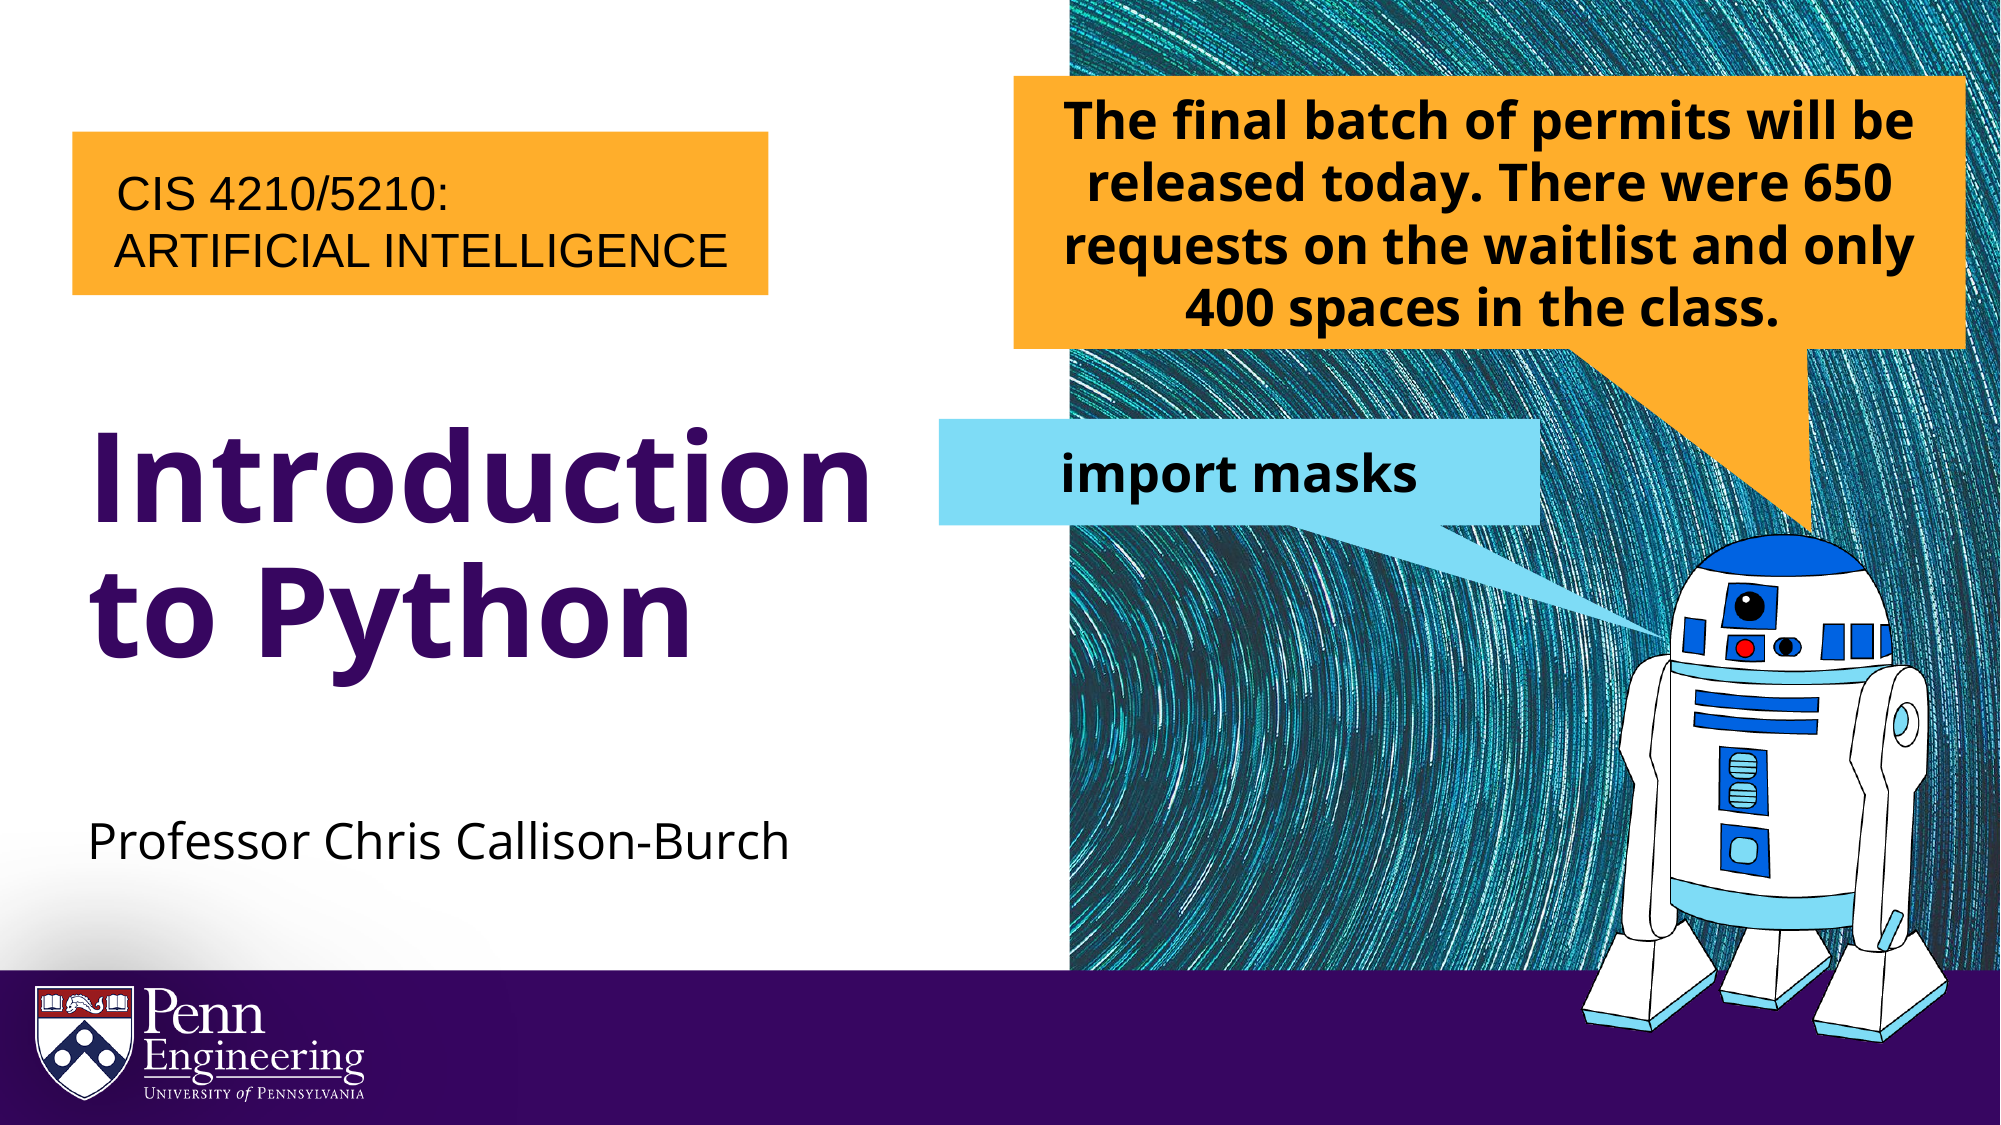

The final batch of permits will be released today. There were 650 requests on the waitlist and only 400 spaces in the class.
# Introduction to Python
import masks
Professor Chris Callison-Burch